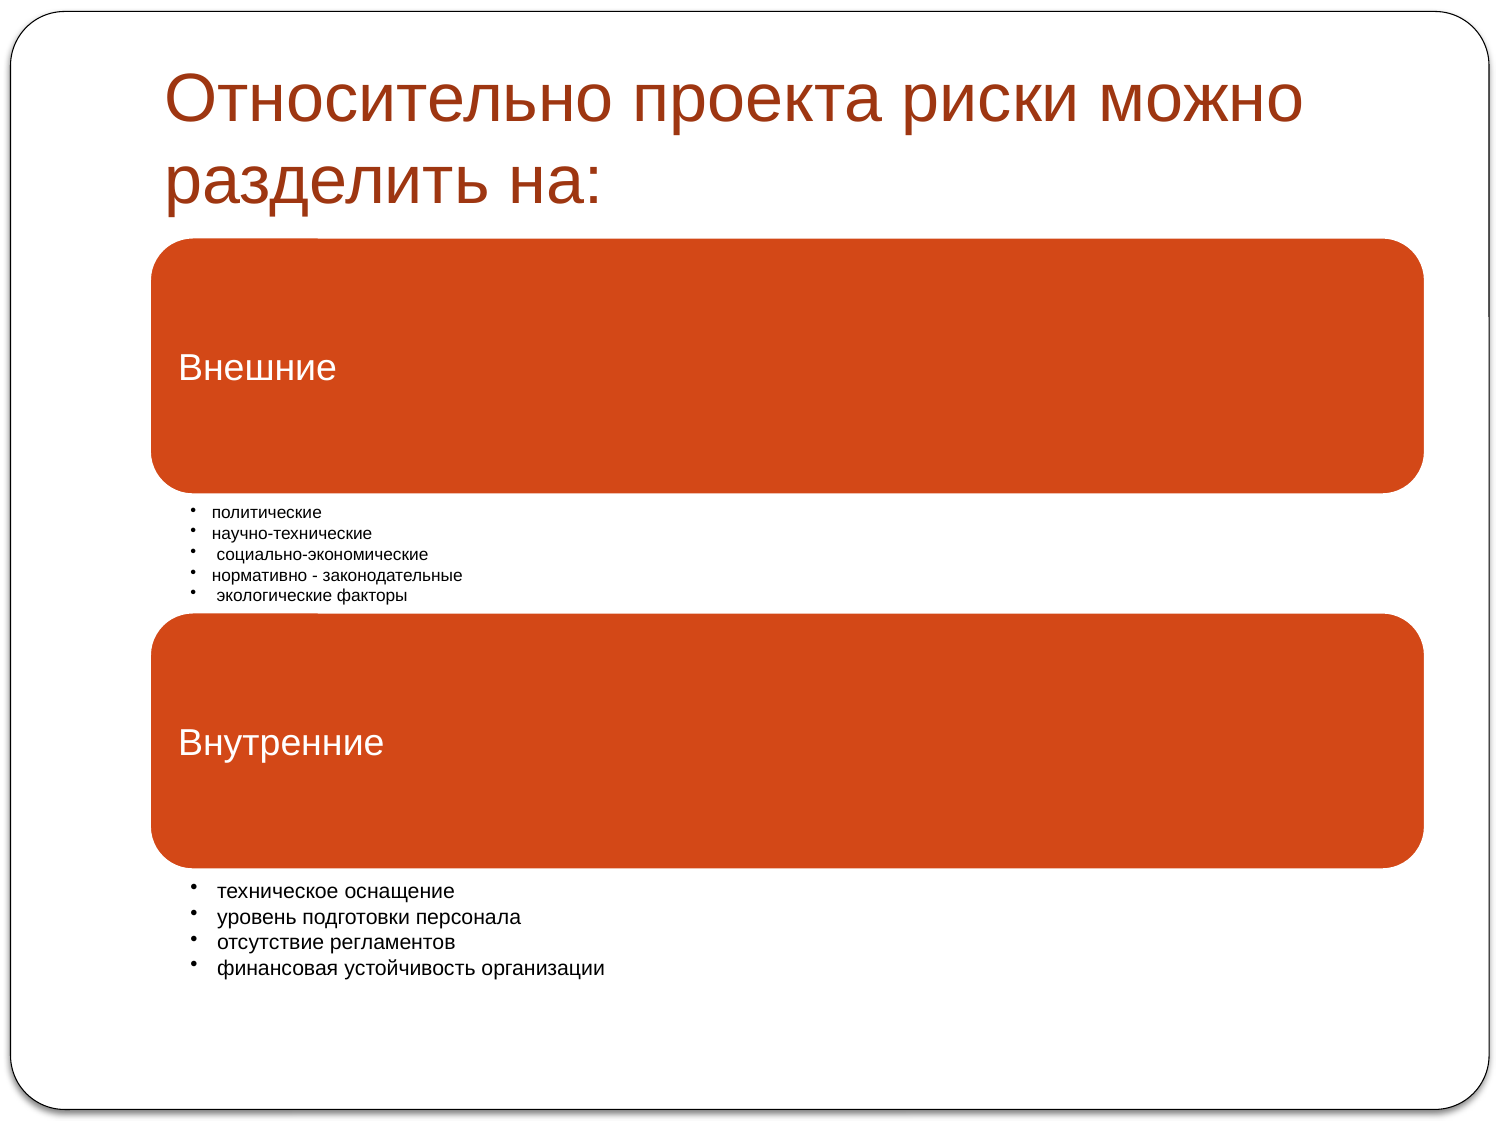

# Относительно проекта риски можно разделить на:
Внешние
политические
Внутренние
техническое оснащение
научно-технические
 социально-экономические
 экологические факторы
уровень подготовки персонала
финансовая устойчивость организации
нормативно - законодательные
отсутствие регламентов